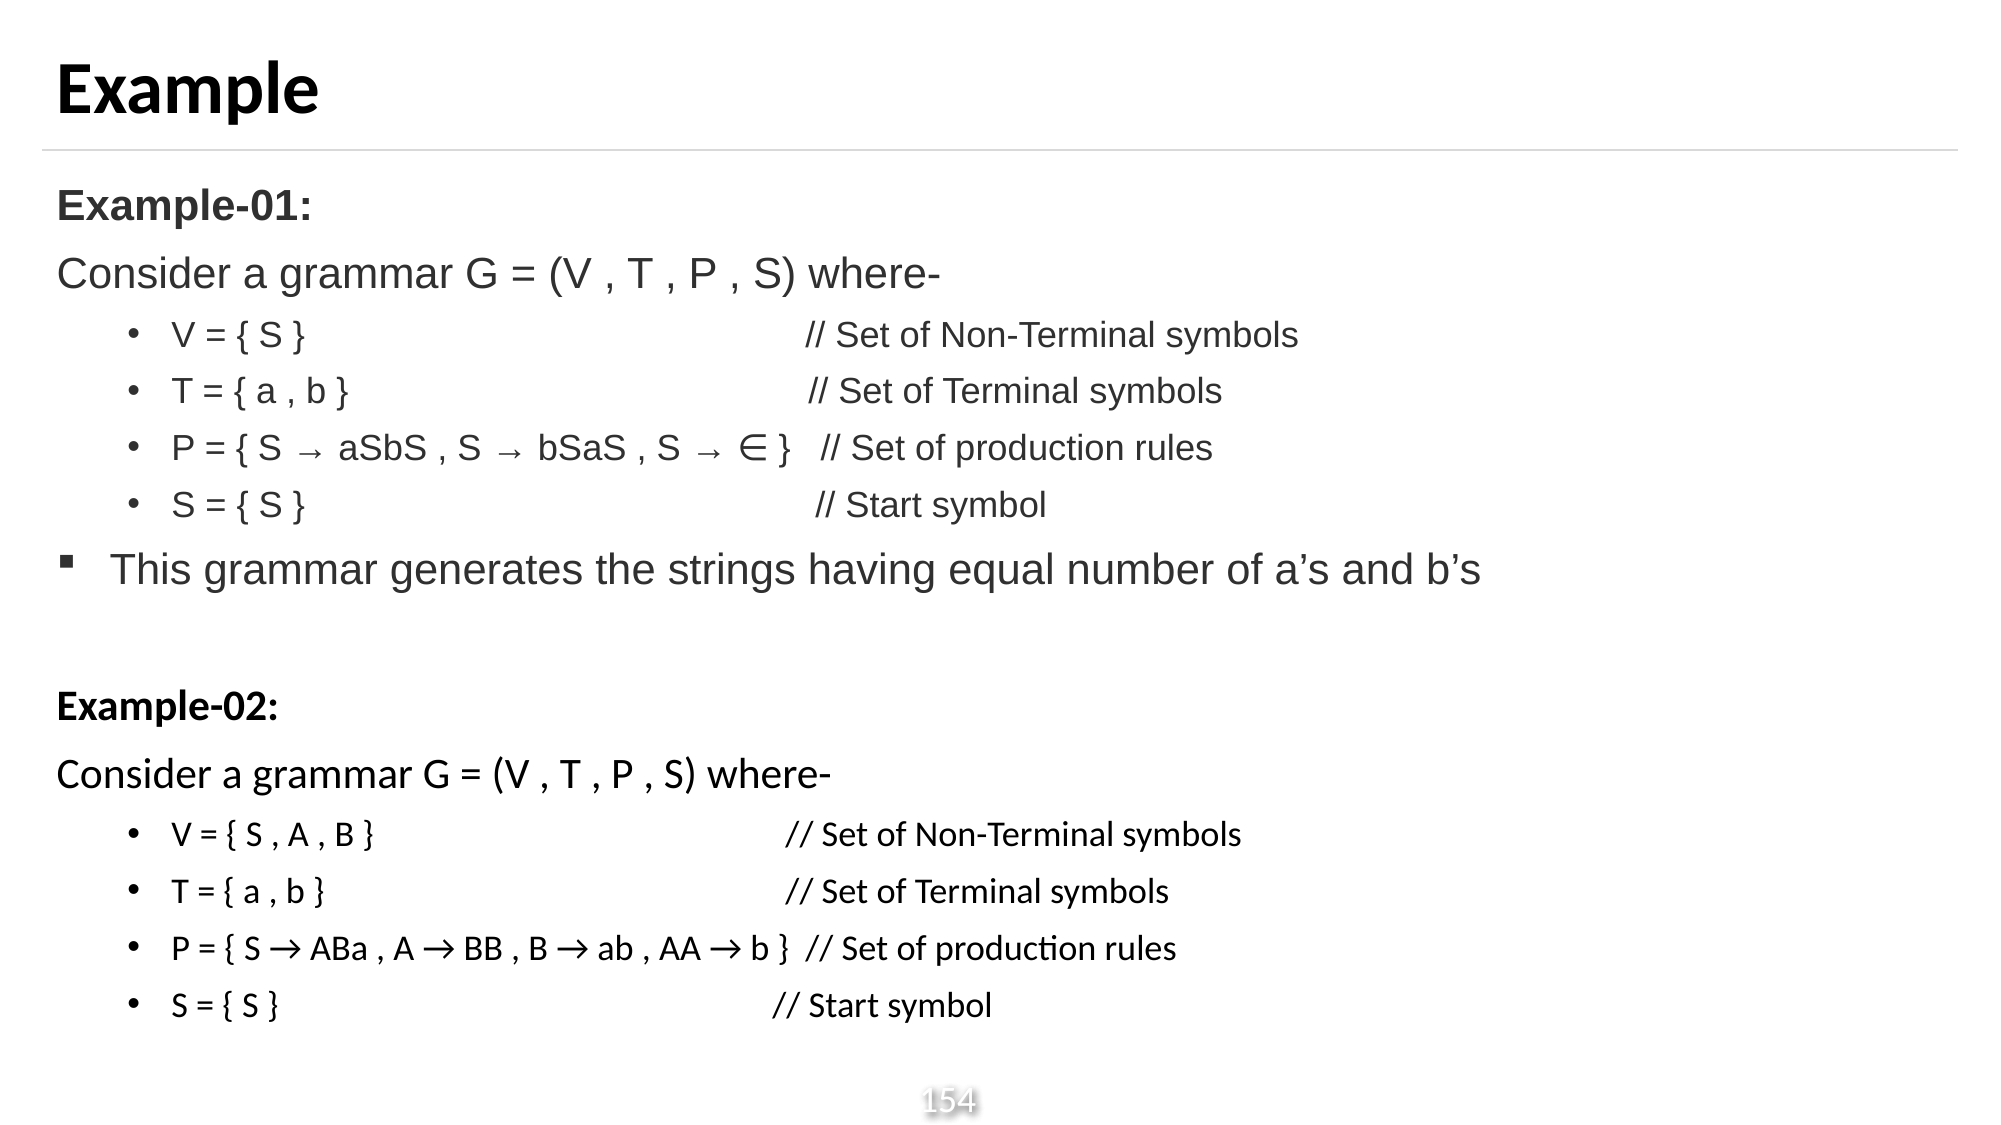

# Example
Example-01:
Consider a grammar G = (V , T , P , S) where-
V = { S }                                                  // Set of Non-Terminal symbols
T = { a , b }                                              // Set of Terminal symbols
P = { S → aSbS , S → bSaS , S → ∈ }   // Set of production rules
S = { S }                                                   // Start symbol
This grammar generates the strings having equal number of a’s and b’s

Example-02:
Consider a grammar G = (V , T , P , S) where-
V = { S , A , B }                                                  // Set of Non-Terminal symbols
T = { a , b }                                                        // Set of Terminal symbols
P = { S → ABa , A → BB , B → ab , AA → b }  // Set of production rules
S = { S }                                                            // Start symbol